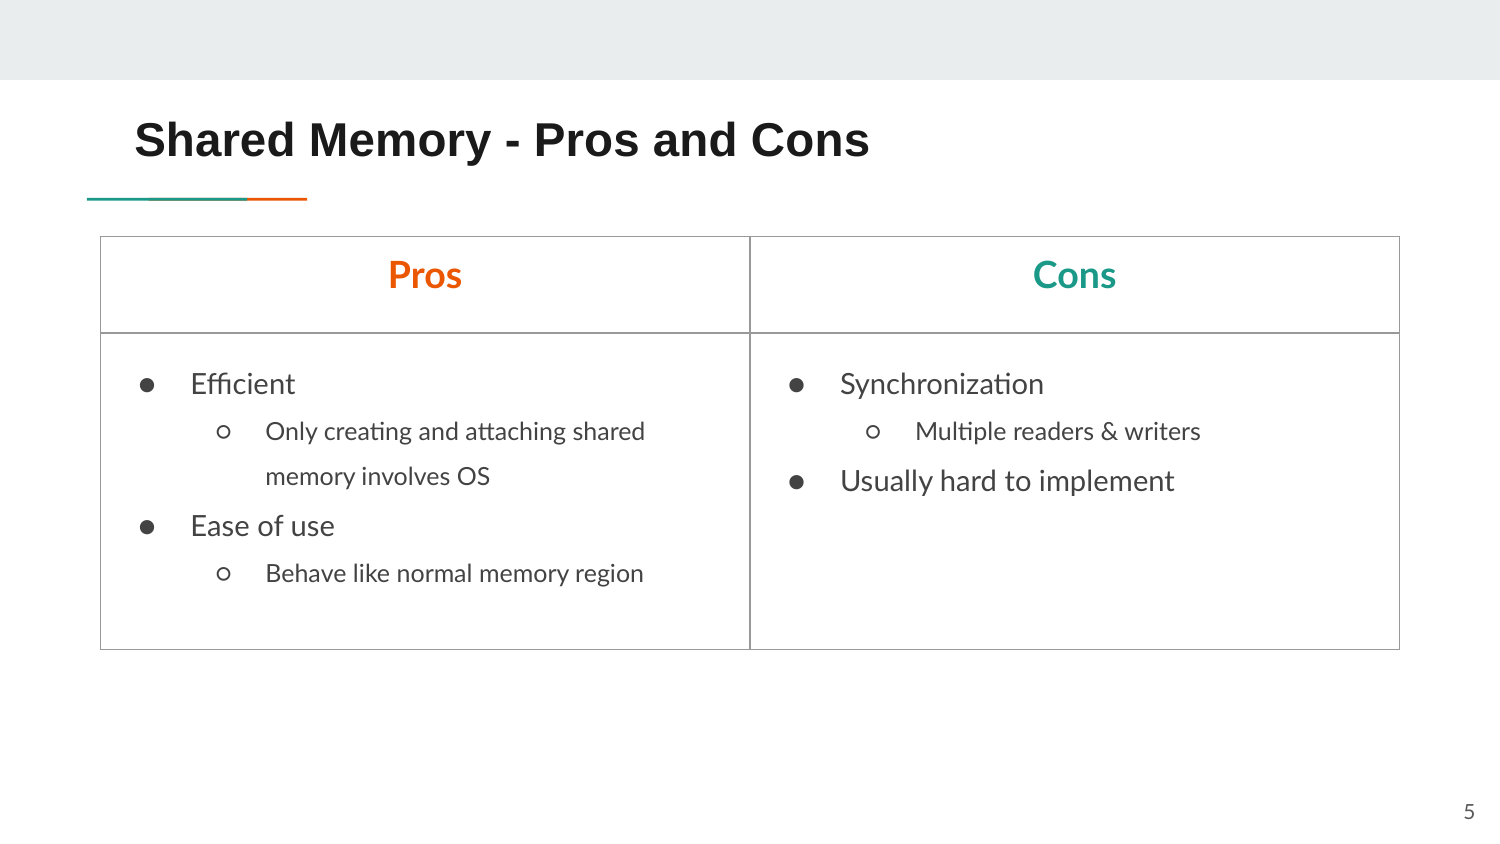

# Shared Memory - Pros and Cons
| Pros | Cons |
| --- | --- |
| Efficient Only creating and attaching shared memory involves OS Ease of use Behave like normal memory region | Synchronization Multiple readers & writers Usually hard to implement |
5